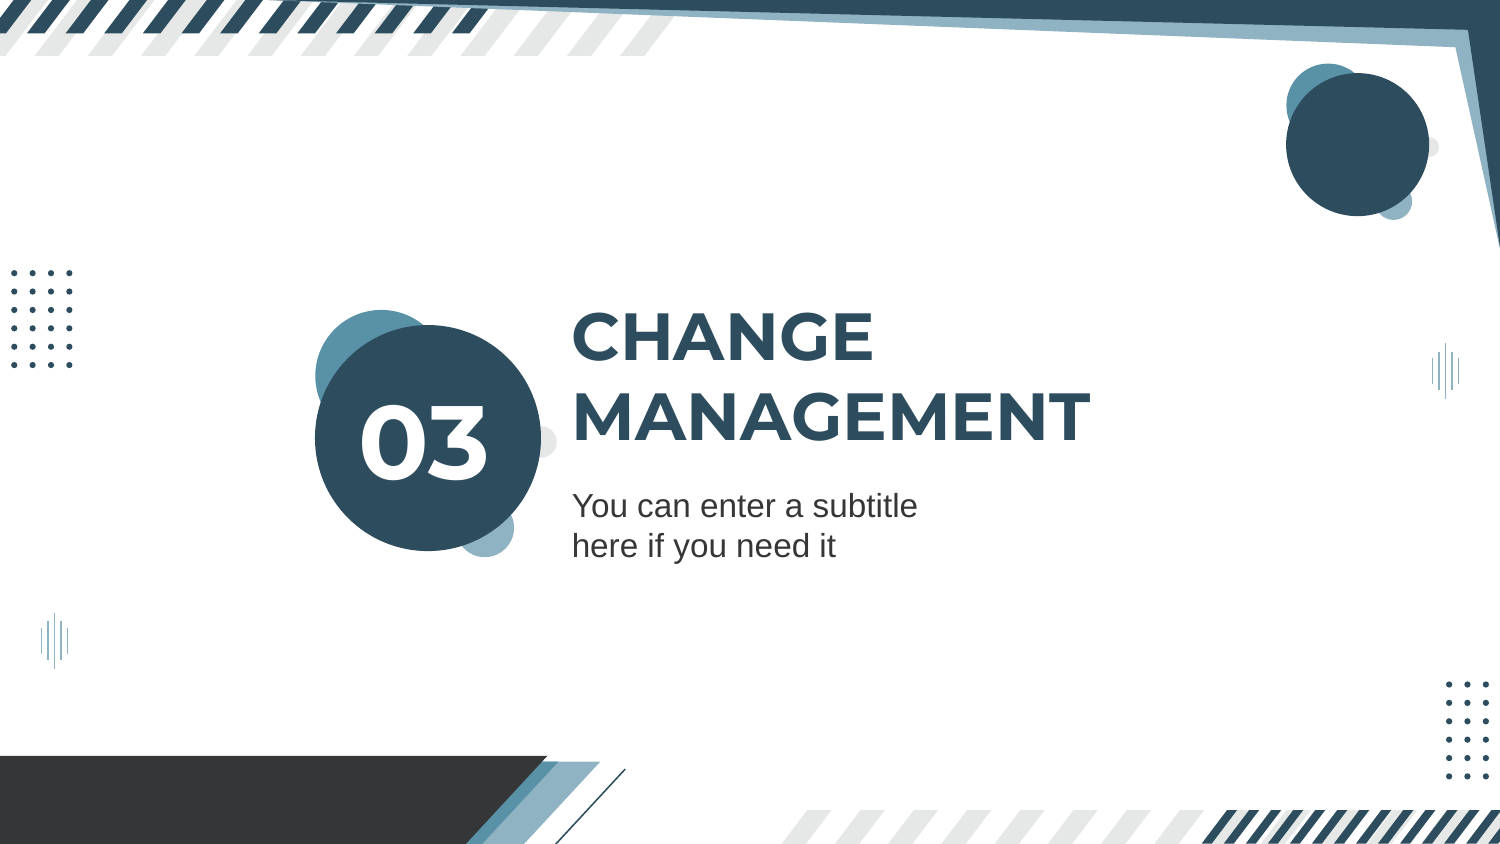

# CHANGE MANAGEMENT

03
You can enter a subtitle here if you need it